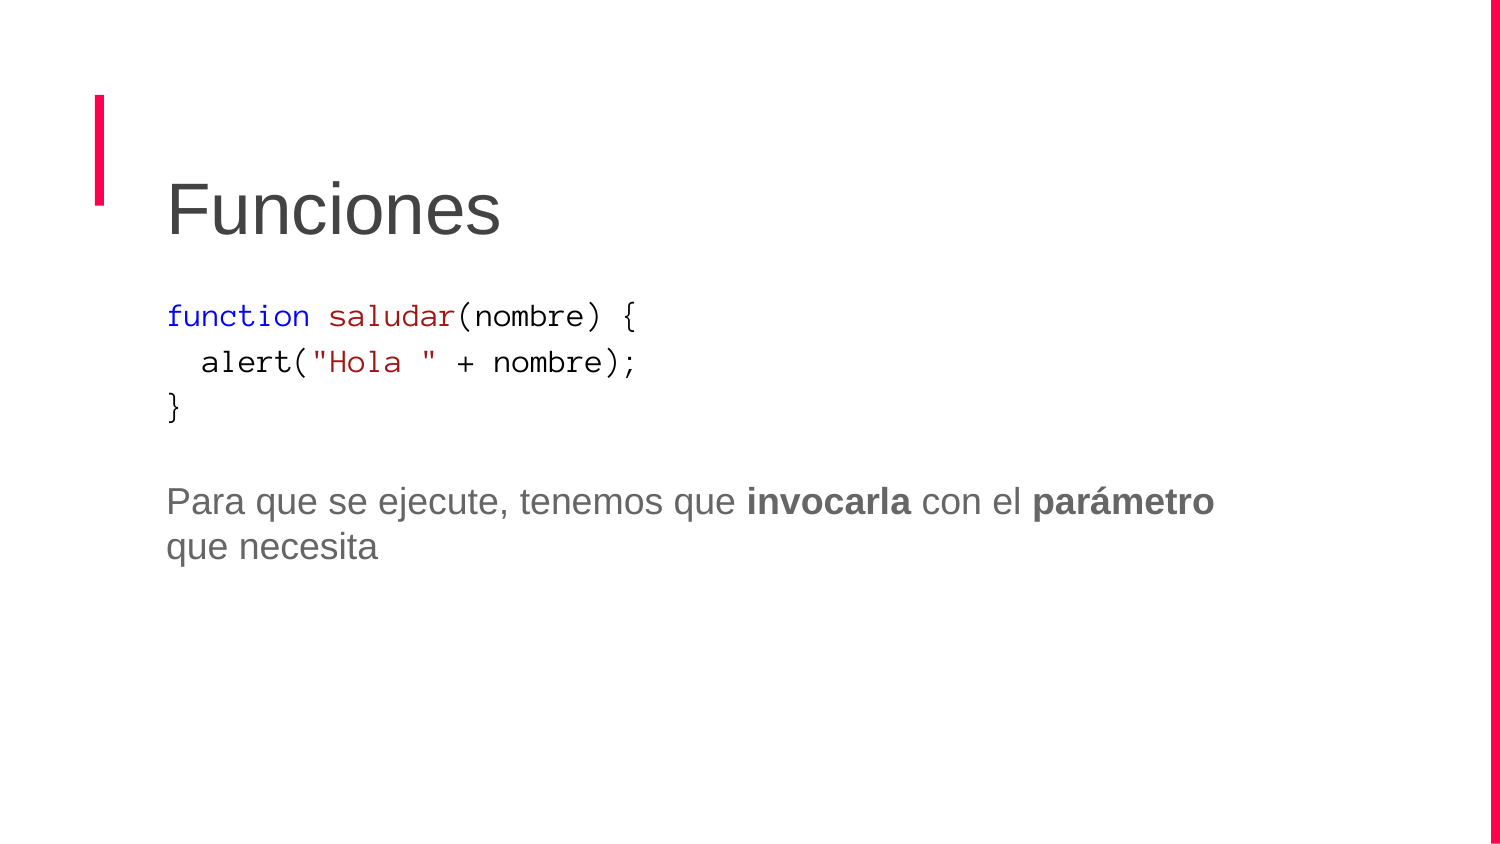

Funciones
function saludar(nombre) {
  alert("Hola " + nombre);
}
Para que se ejecute, tenemos que invocarla con el parámetro que necesita